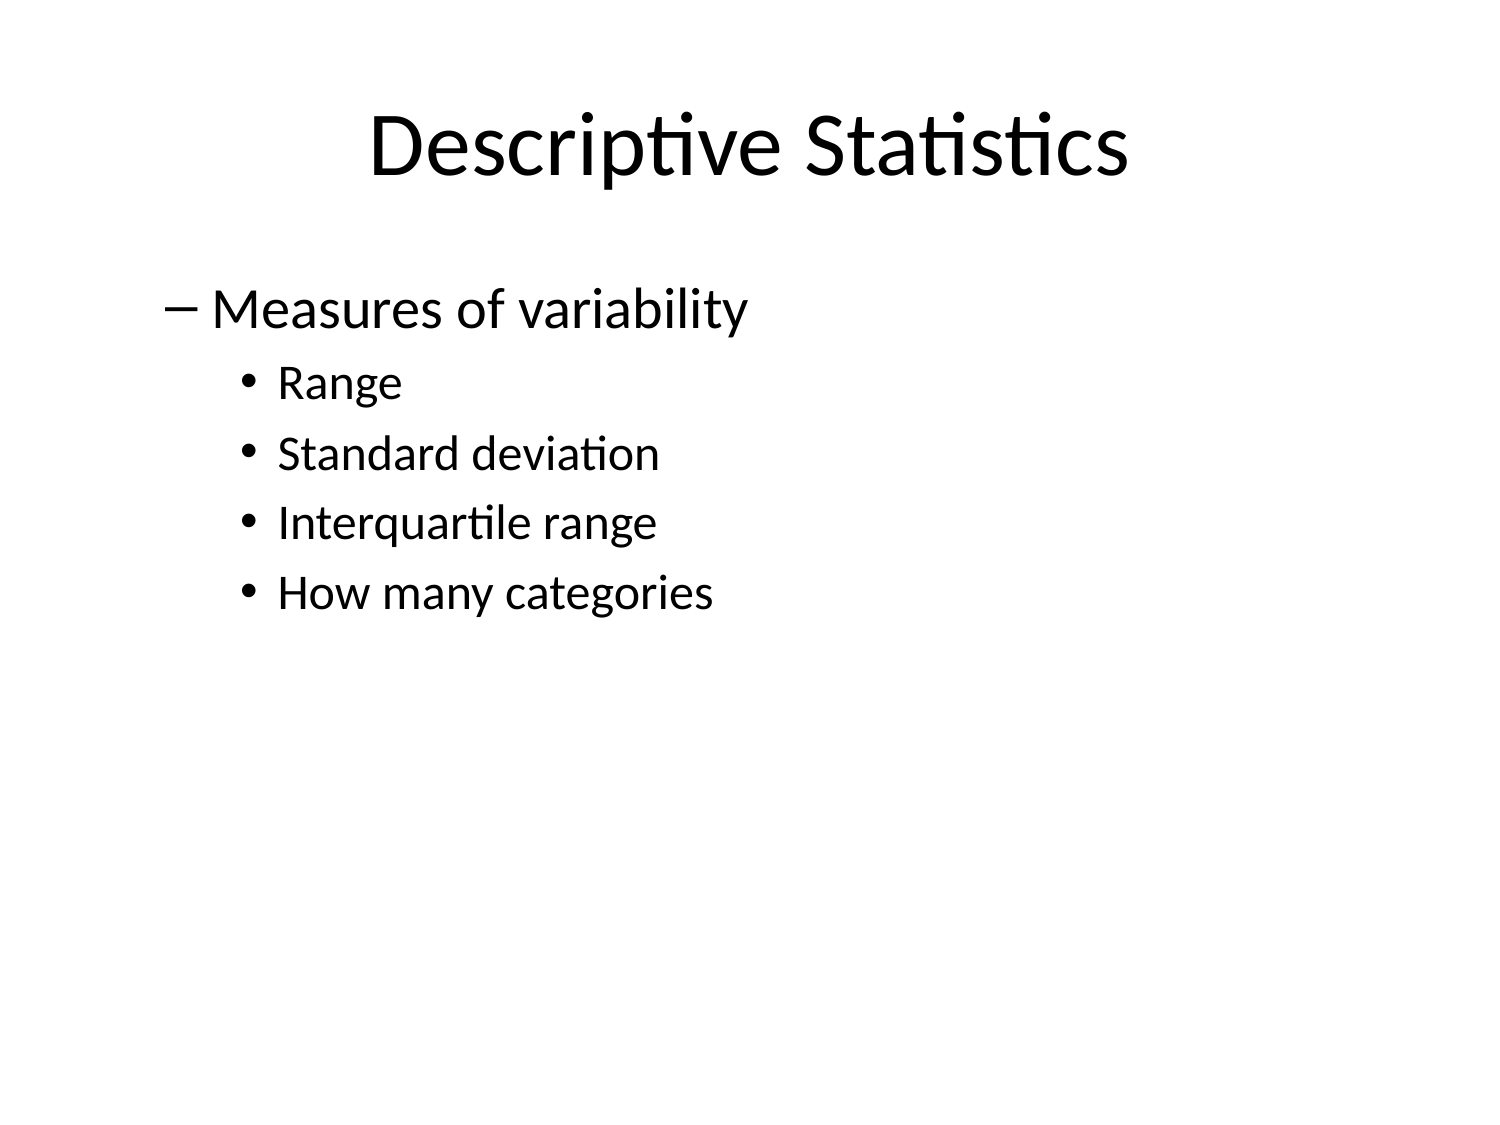

# Descriptive Statistics
Measures of variability
Range
Standard deviation
Interquartile range
How many categories